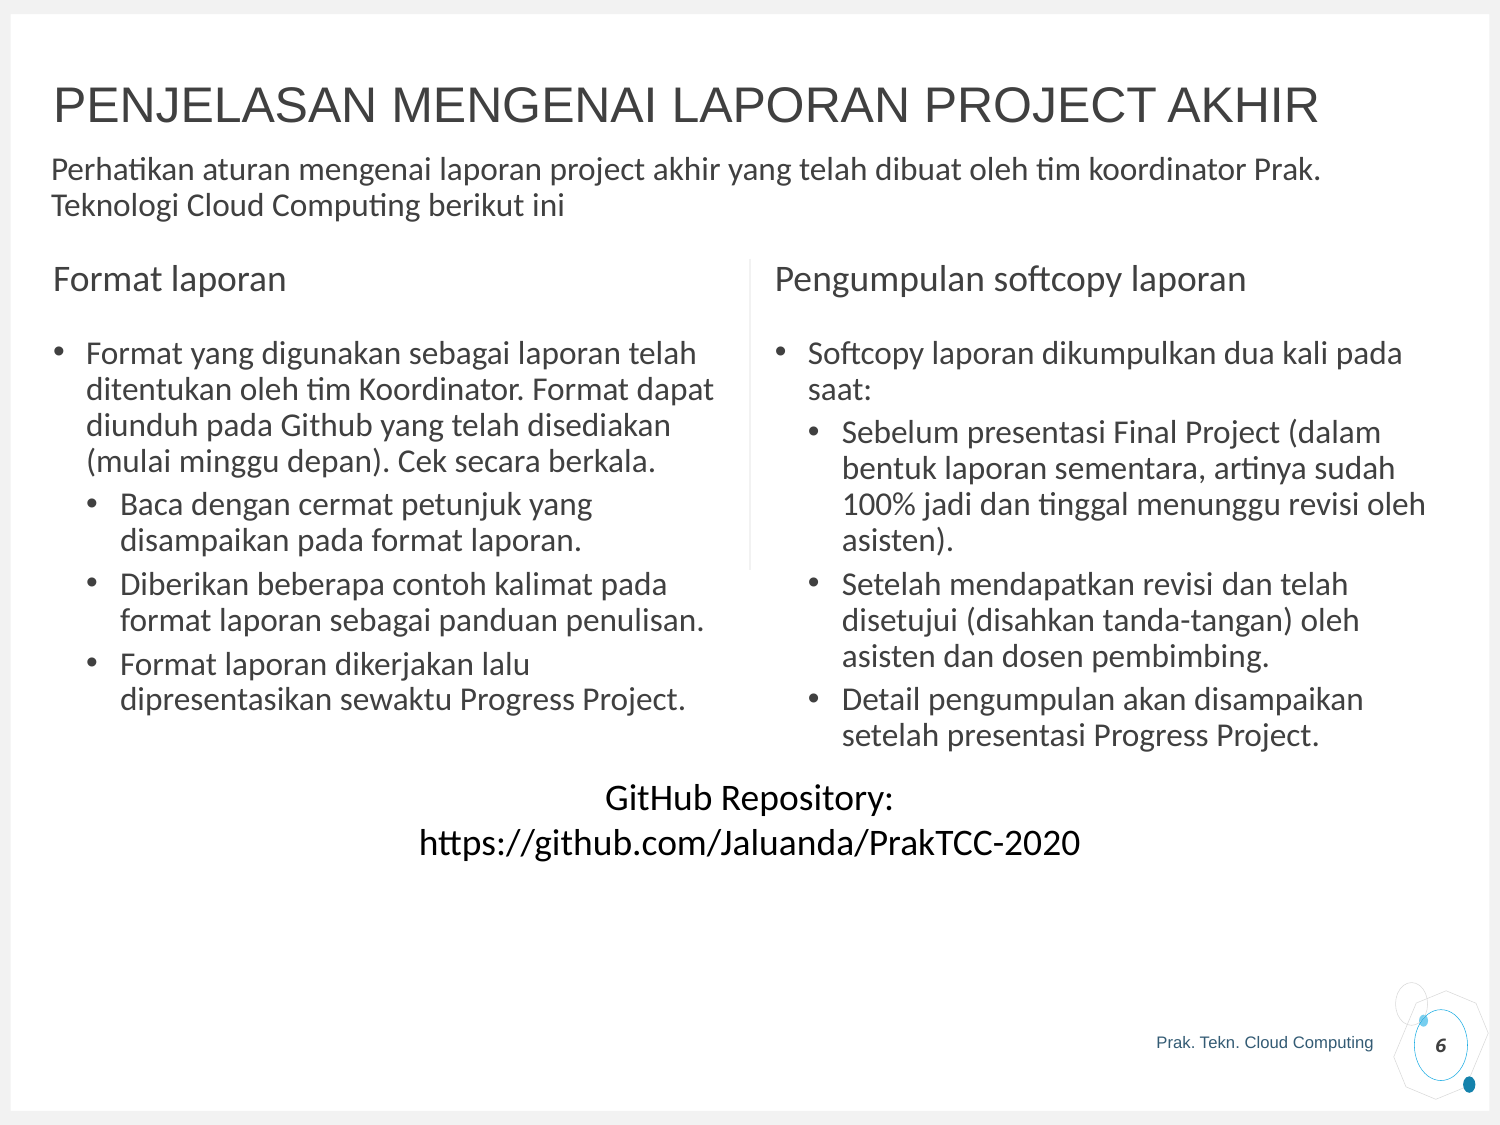

# PENJELASAN MENGENAI LAPORAN PROJECT AKHIR
Perhatikan aturan mengenai laporan project akhir yang telah dibuat oleh tim koordinator Prak. Teknologi Cloud Computing berikut ini
Format laporan
Pengumpulan softcopy laporan
Softcopy laporan dikumpulkan dua kali pada saat:
Sebelum presentasi Final Project (dalam bentuk laporan sementara, artinya sudah 100% jadi dan tinggal menunggu revisi oleh asisten).
Setelah mendapatkan revisi dan telah disetujui (disahkan tanda-tangan) oleh asisten dan dosen pembimbing.
Detail pengumpulan akan disampaikan setelah presentasi Progress Project.
Format yang digunakan sebagai laporan telah ditentukan oleh tim Koordinator. Format dapat diunduh pada Github yang telah disediakan (mulai minggu depan). Cek secara berkala.
Baca dengan cermat petunjuk yang disampaikan pada format laporan.
Diberikan beberapa contoh kalimat pada format laporan sebagai panduan penulisan.
Format laporan dikerjakan lalu dipresentasikan sewaktu Progress Project.
GitHub Repository:
https://github.com/Jaluanda/PrakTCC-2020
6